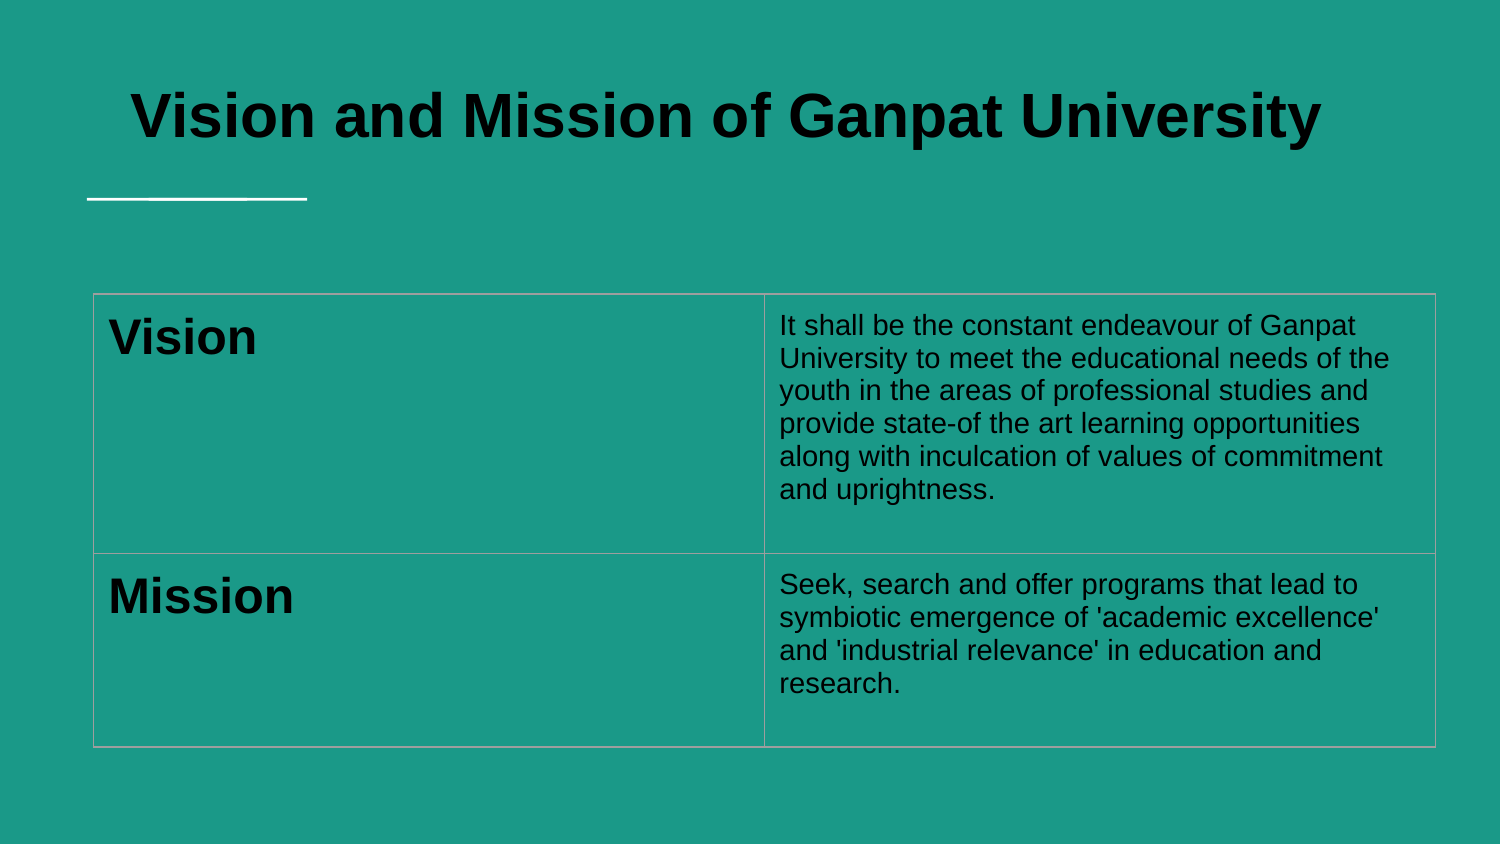

# Vision and Mission of Ganpat University
| Vision | It shall be the constant endeavour of Ganpat University to meet the educational needs of the youth in the areas of professional studies and provide state-of the art learning opportunities along with inculcation of values of commitment and uprightness. |
| --- | --- |
| Mission | Seek, search and offer programs that lead to symbiotic emergence of 'academic excellence' and 'industrial relevance' in education and research. |